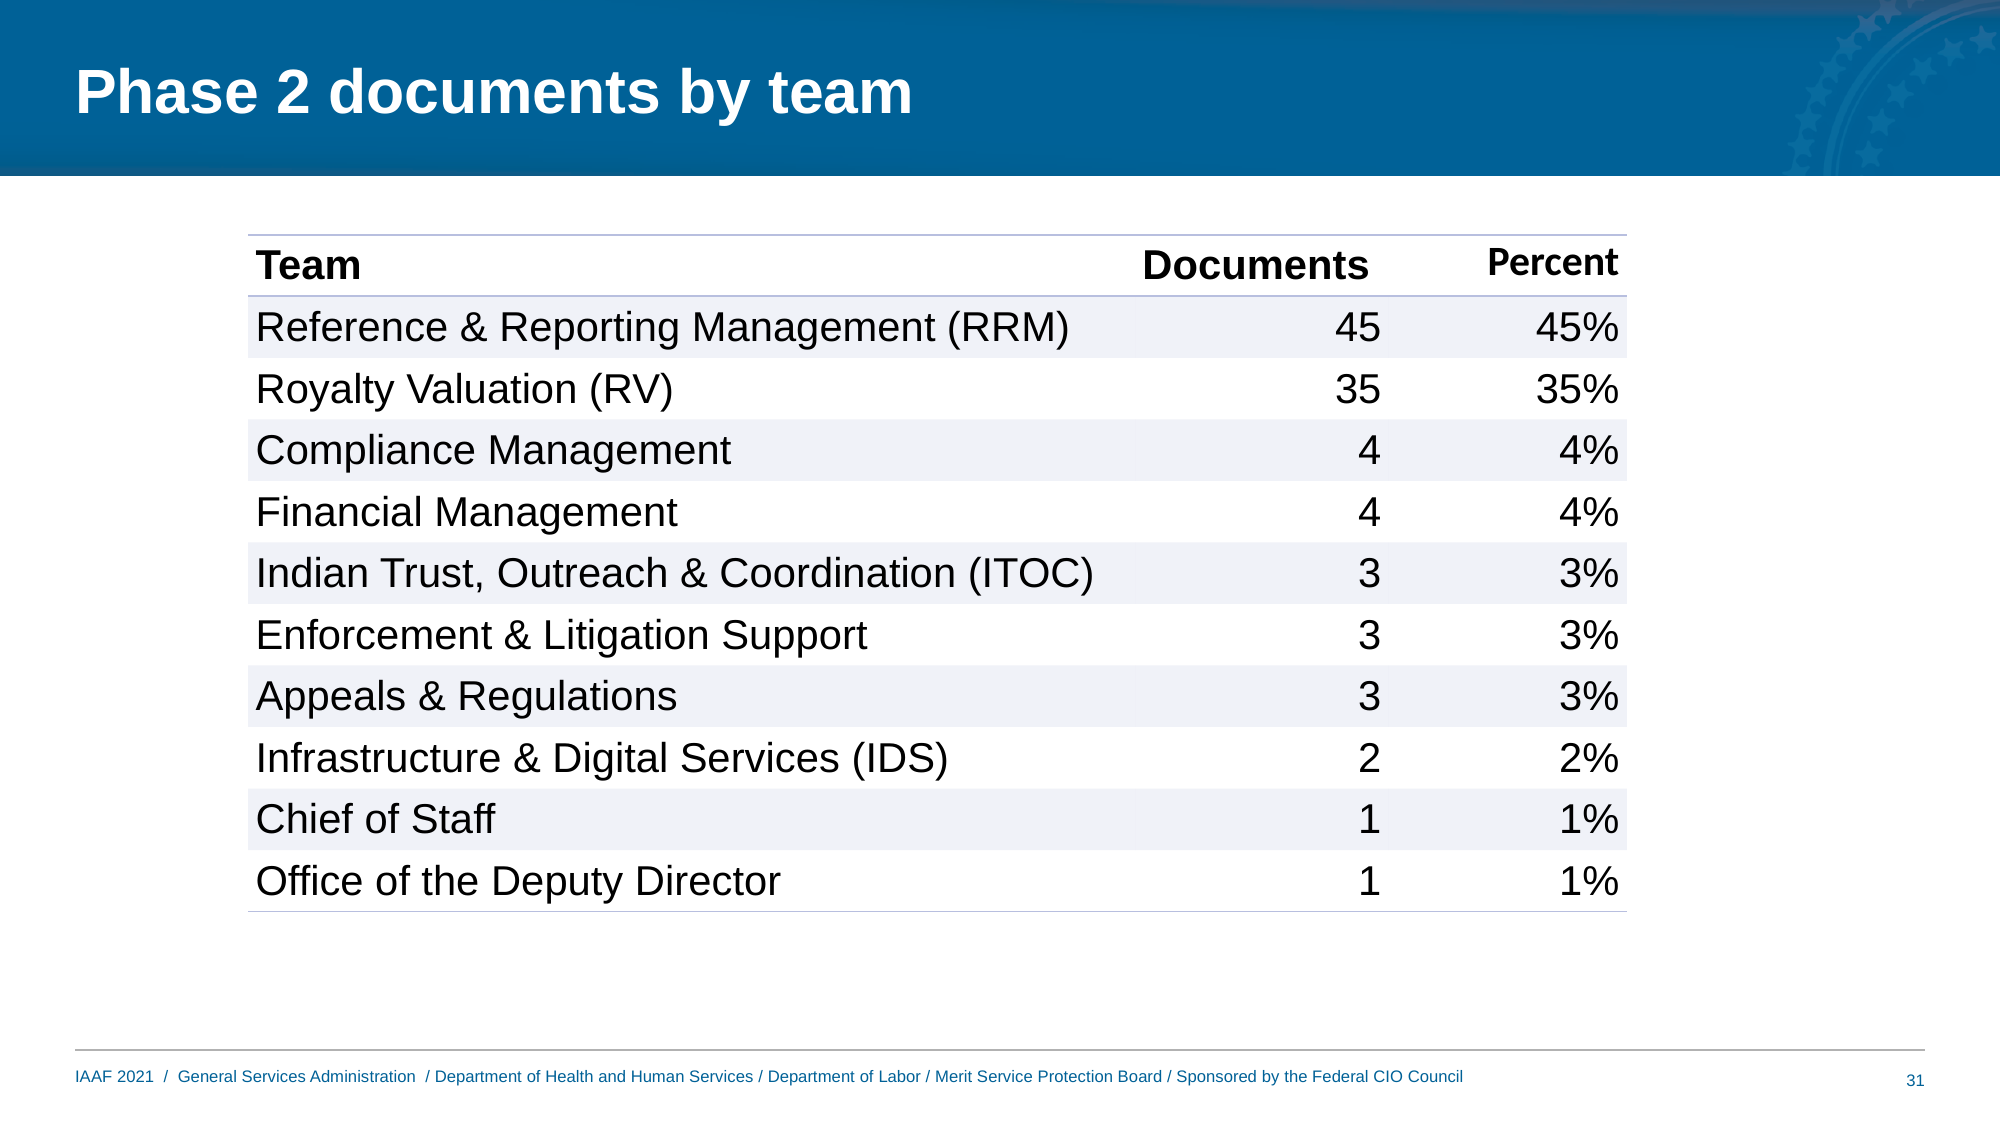

# Phase 2 documents by team
| Team | Documents | Percent |
| --- | --- | --- |
| Reference & Reporting Management (RRM) | 45 | 45% |
| Royalty Valuation (RV) | 35 | 35% |
| Compliance Management | 4 | 4% |
| Financial Management | 4 | 4% |
| Indian Trust, Outreach & Coordination (ITOC) | 3 | 3% |
| Enforcement & Litigation Support | 3 | 3% |
| Appeals & Regulations | 3 | 3% |
| Infrastructure & Digital Services (IDS) | 2 | 2% |
| Chief of Staff | 1 | 1% |
| Office of the Deputy Director | 1 | 1% |
31